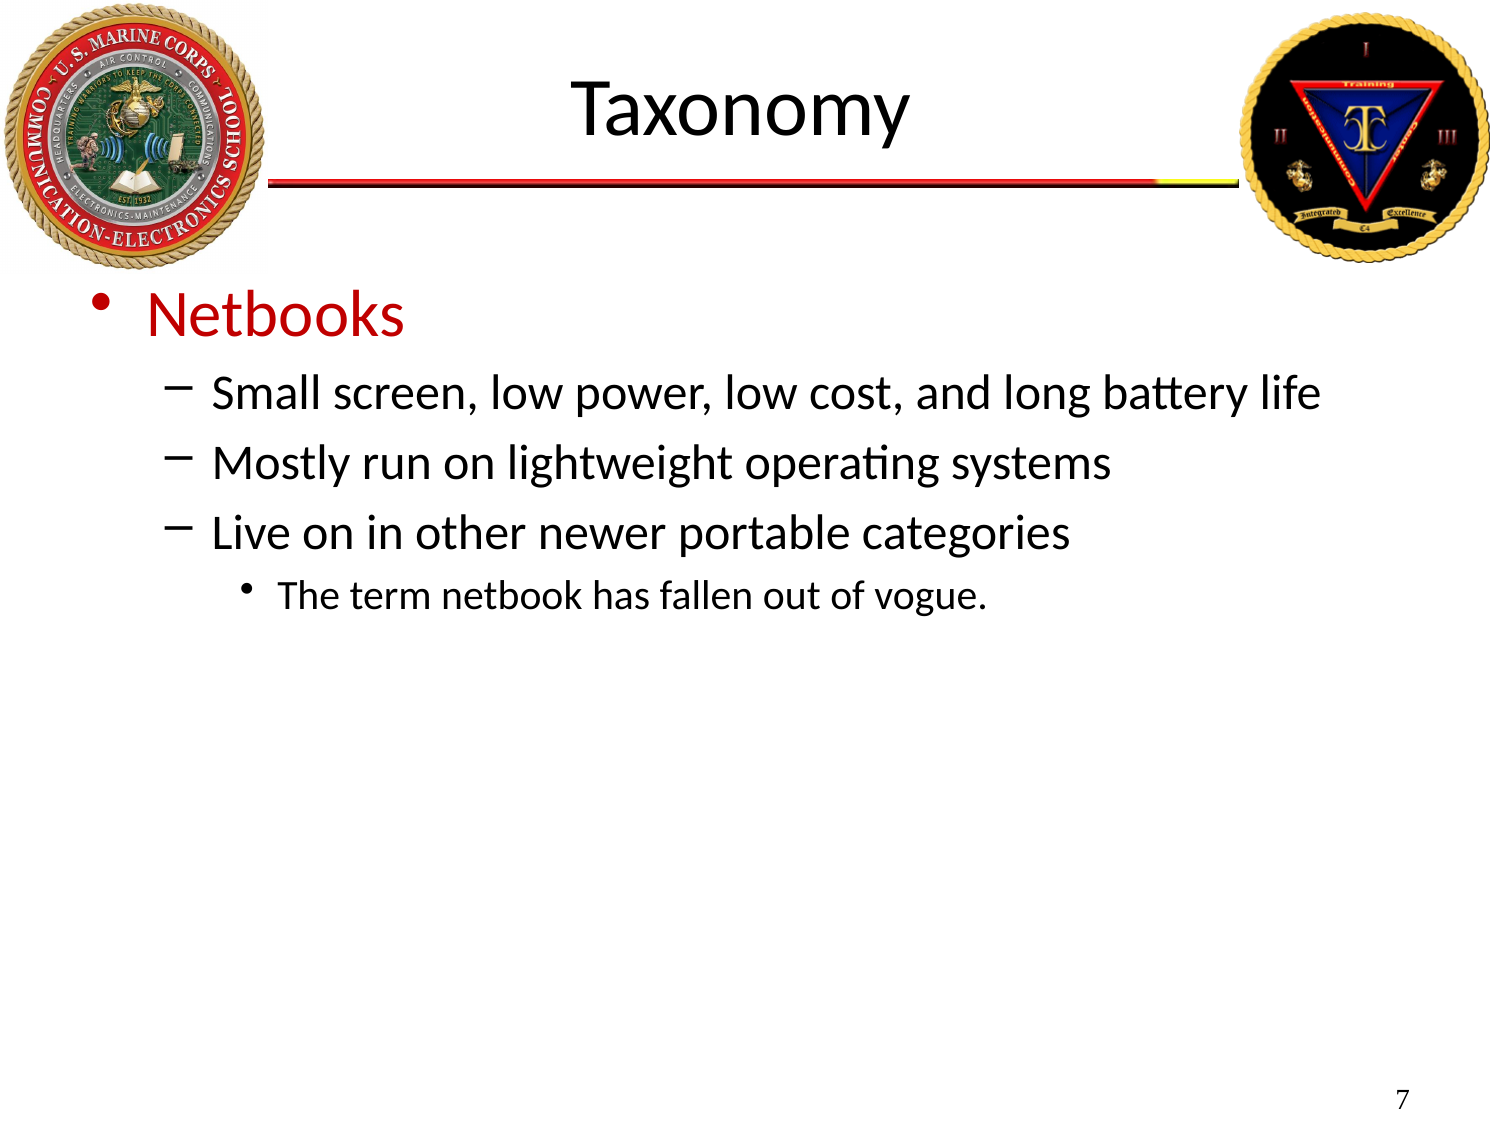

# Taxonomy
Netbooks
Small screen, low power, low cost, and long battery life
Mostly run on lightweight operating systems
Live on in other newer portable categories
The term netbook has fallen out of vogue.